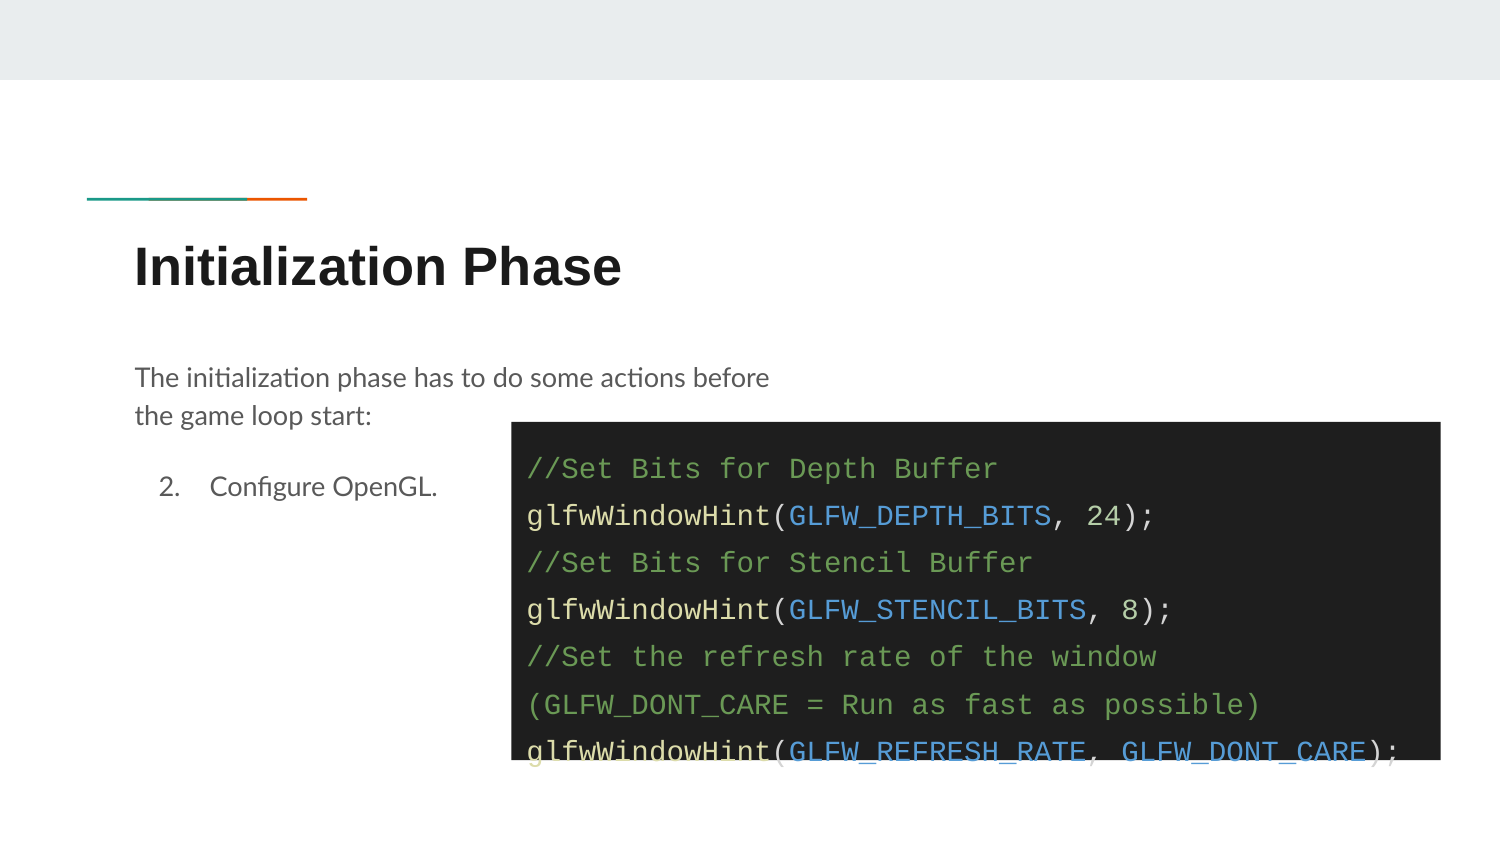

# Initialization Phase
The initialization phase has to do some actions before the game loop start:
Configure OpenGL.
//Set Bits for Depth Buffer
glfwWindowHint(GLFW_DEPTH_BITS, 24);
//Set Bits for Stencil Buffer
glfwWindowHint(GLFW_STENCIL_BITS, 8);
//Set the refresh rate of the window (GLFW_DONT_CARE = Run as fast as possible)
glfwWindowHint(GLFW_REFRESH_RATE, GLFW_DONT_CARE);